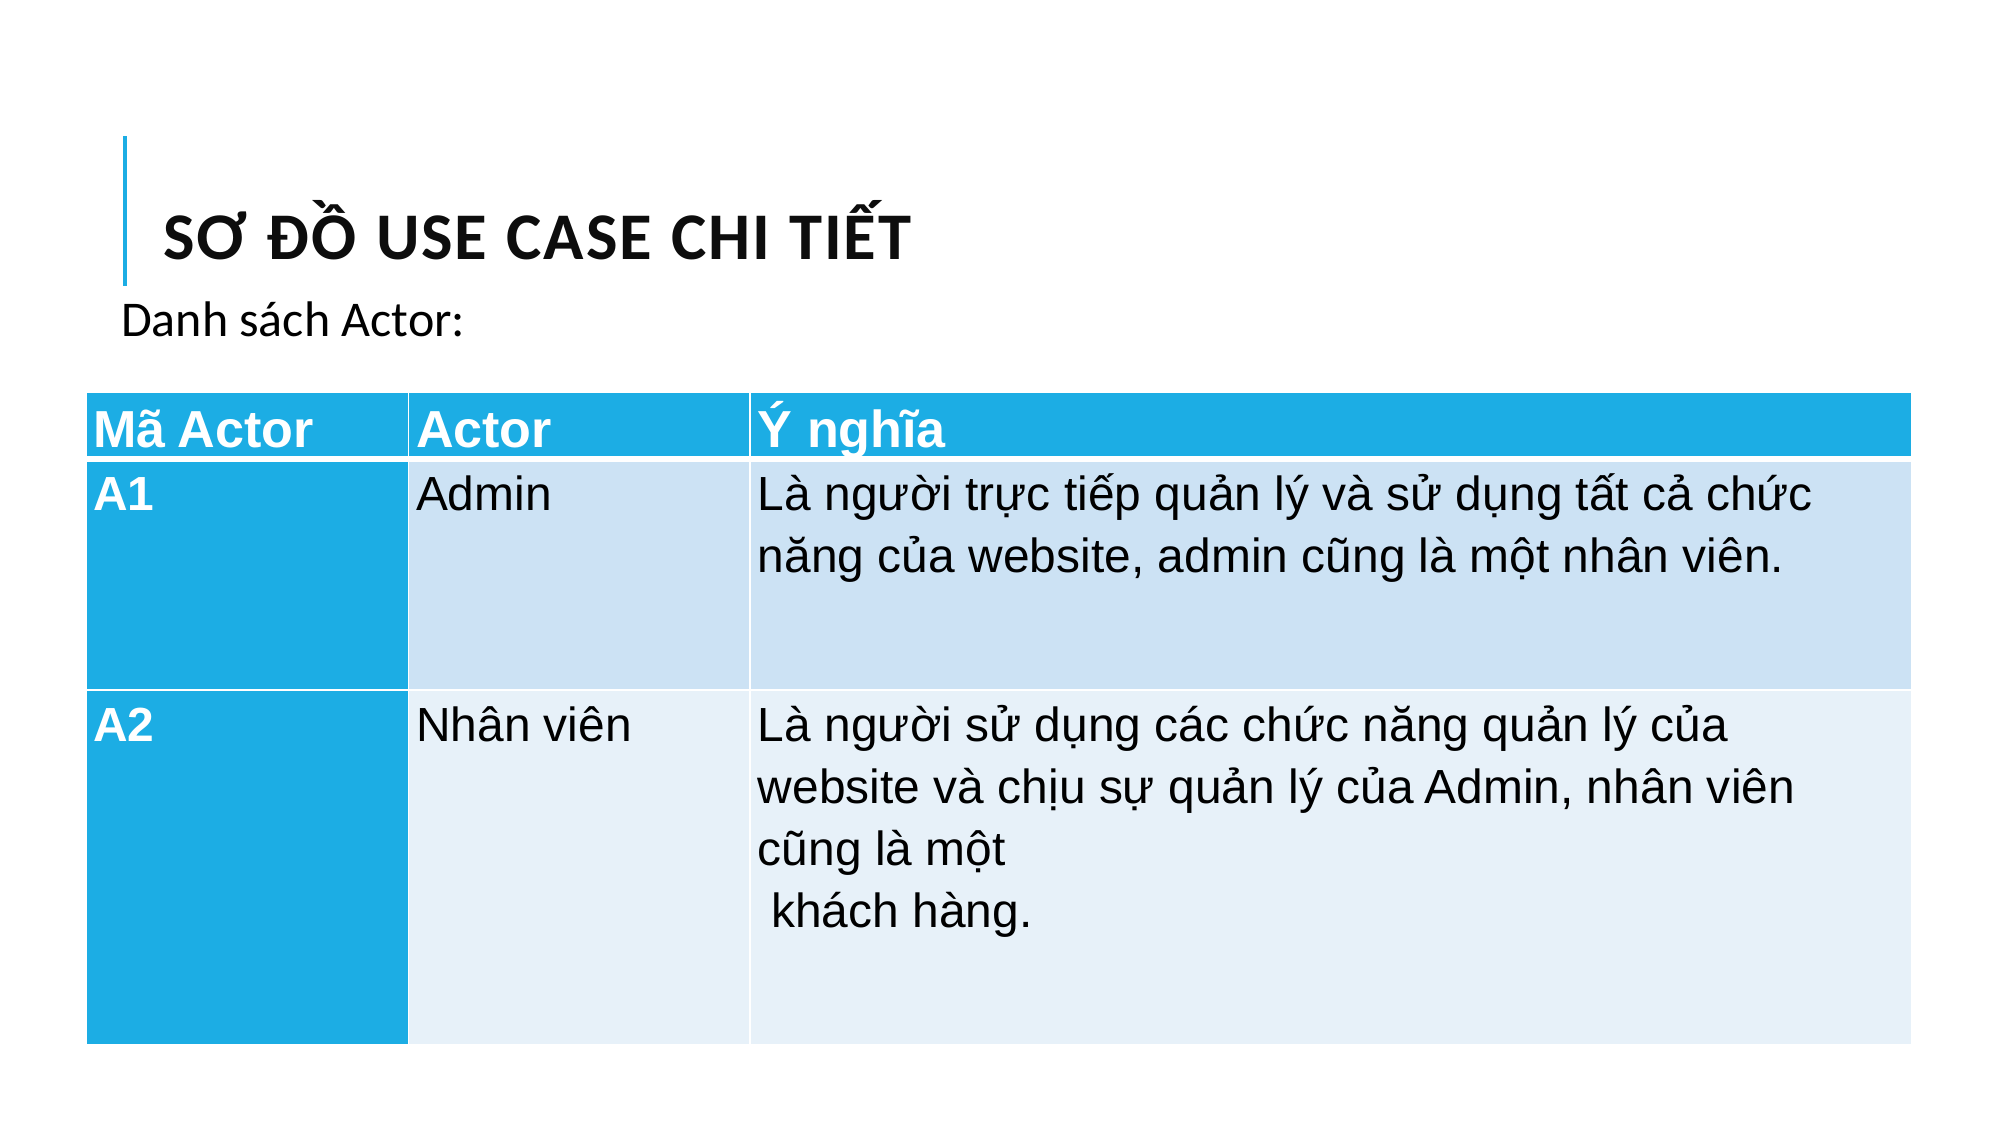

# Sơ đồ use case chi tiết
Danh sách Actor:
| Mã Actor | Actor | Ý nghĩa |
| --- | --- | --- |
| A1 | Admin | Là người trực tiếp quản lý và sử dụng tất cả chức năng của website, admin cũng là một nhân viên. |
| A2 | Nhân viên | Là người sử dụng các chức năng quản lý của website và chịu sự quản lý của Admin, nhân viên cũng là một khách hàng. |